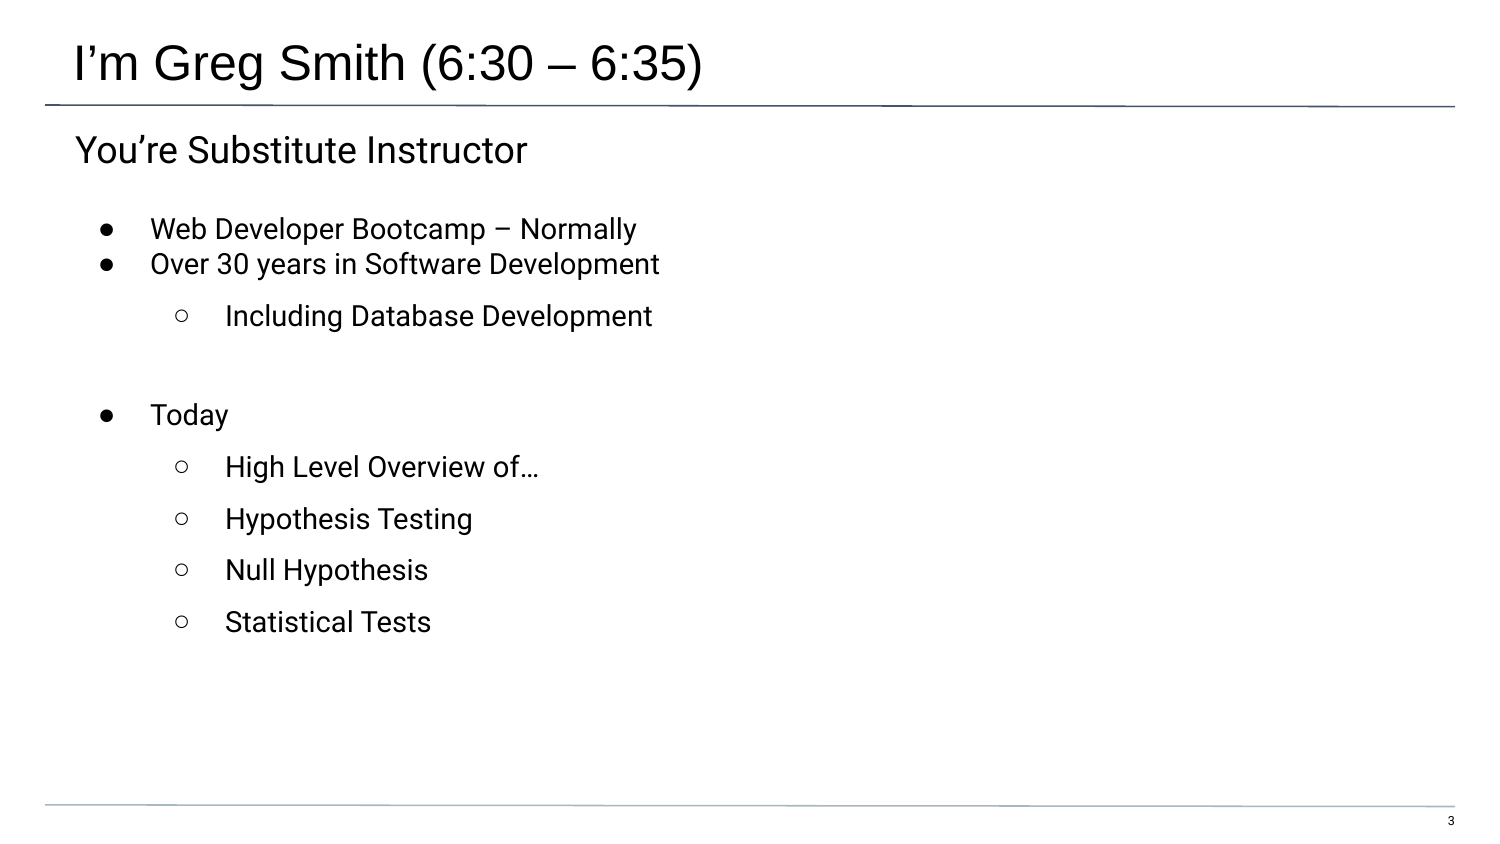

# I’m Greg Smith (6:30 – 6:35)
You’re Substitute Instructor
Web Developer Bootcamp – Normally
Over 30 years in Software Development
Including Database Development

Today
High Level Overview of…
Hypothesis Testing
Null Hypothesis
Statistical Tests